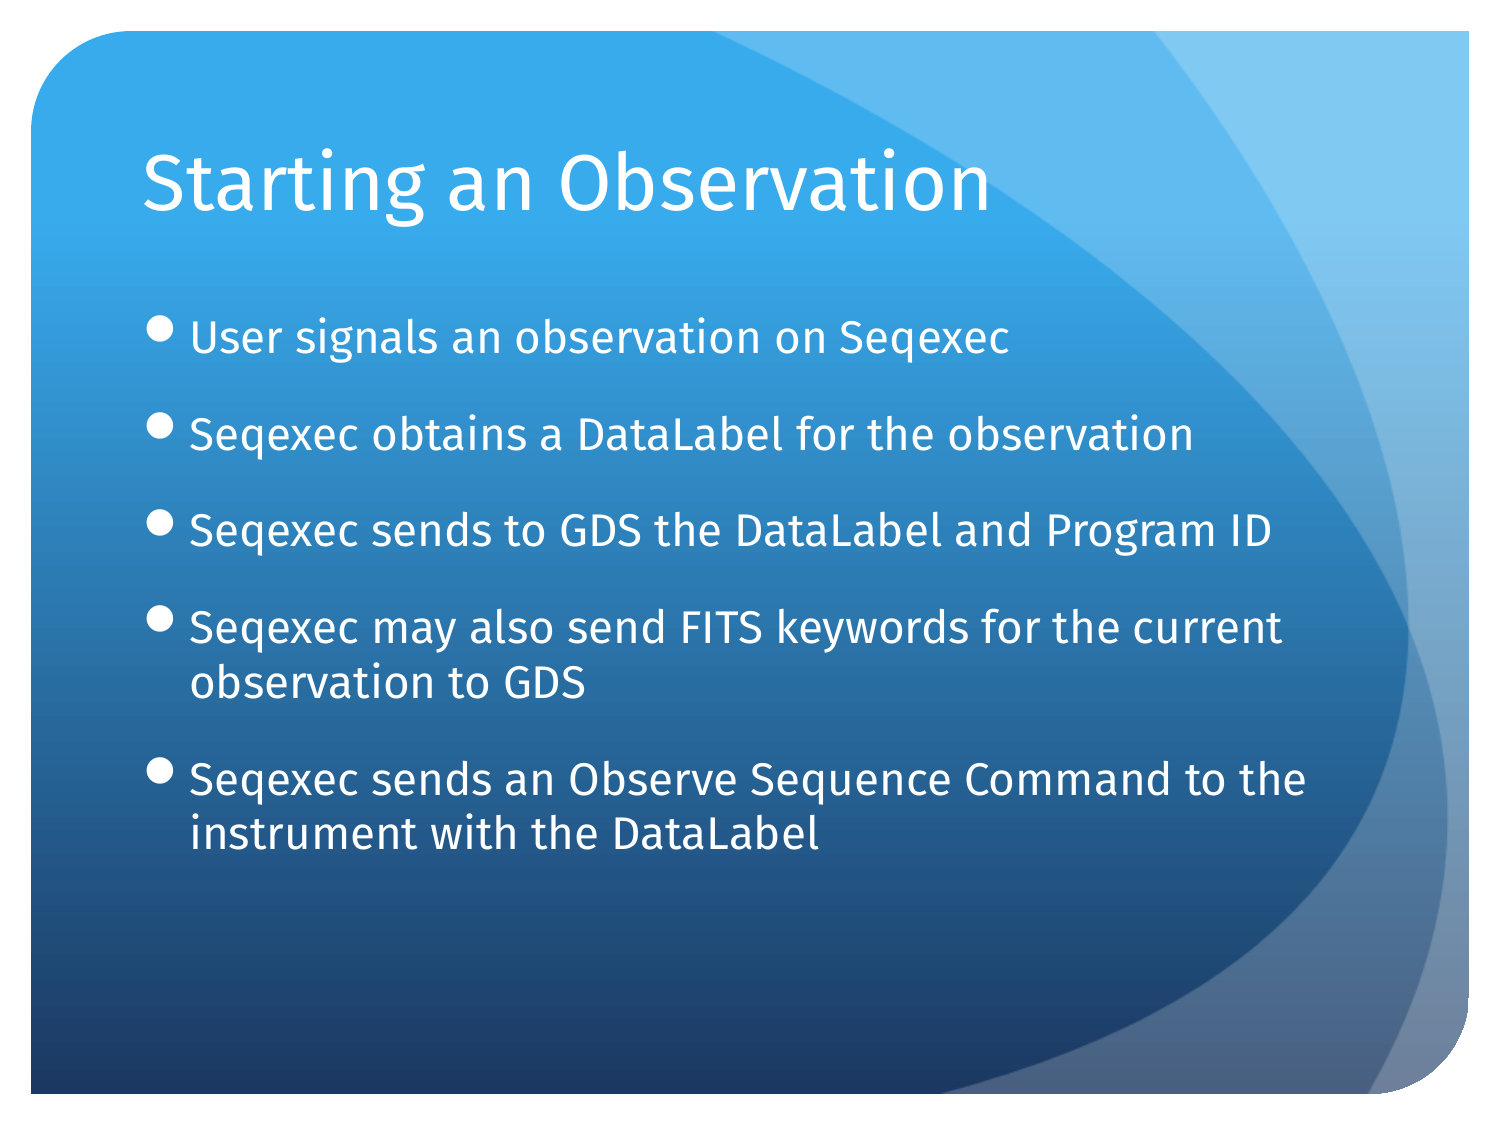

# Starting an Observation
User signals an observation on Seqexec
Seqexec obtains a DataLabel for the observation
Seqexec sends to GDS the DataLabel and Program ID
Seqexec may also send FITS keywords for the current observation to GDS
Seqexec sends an Observe Sequence Command to the instrument with the DataLabel